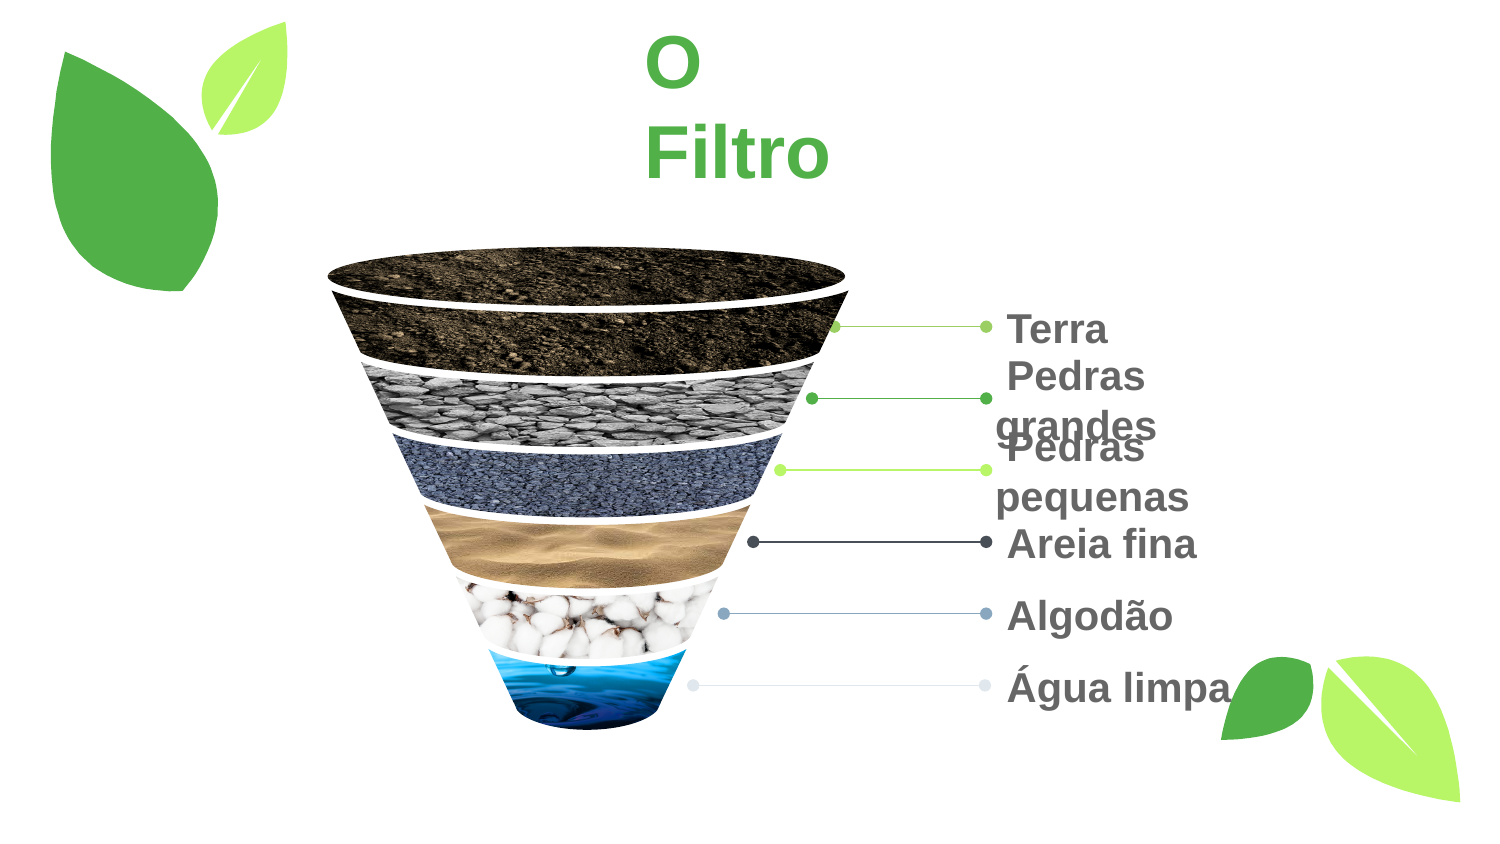

O Filtro

-

 Terra
 Pedras grandes
 Pedras pequenas
 Areia fina
 Algodão
 Água limpa